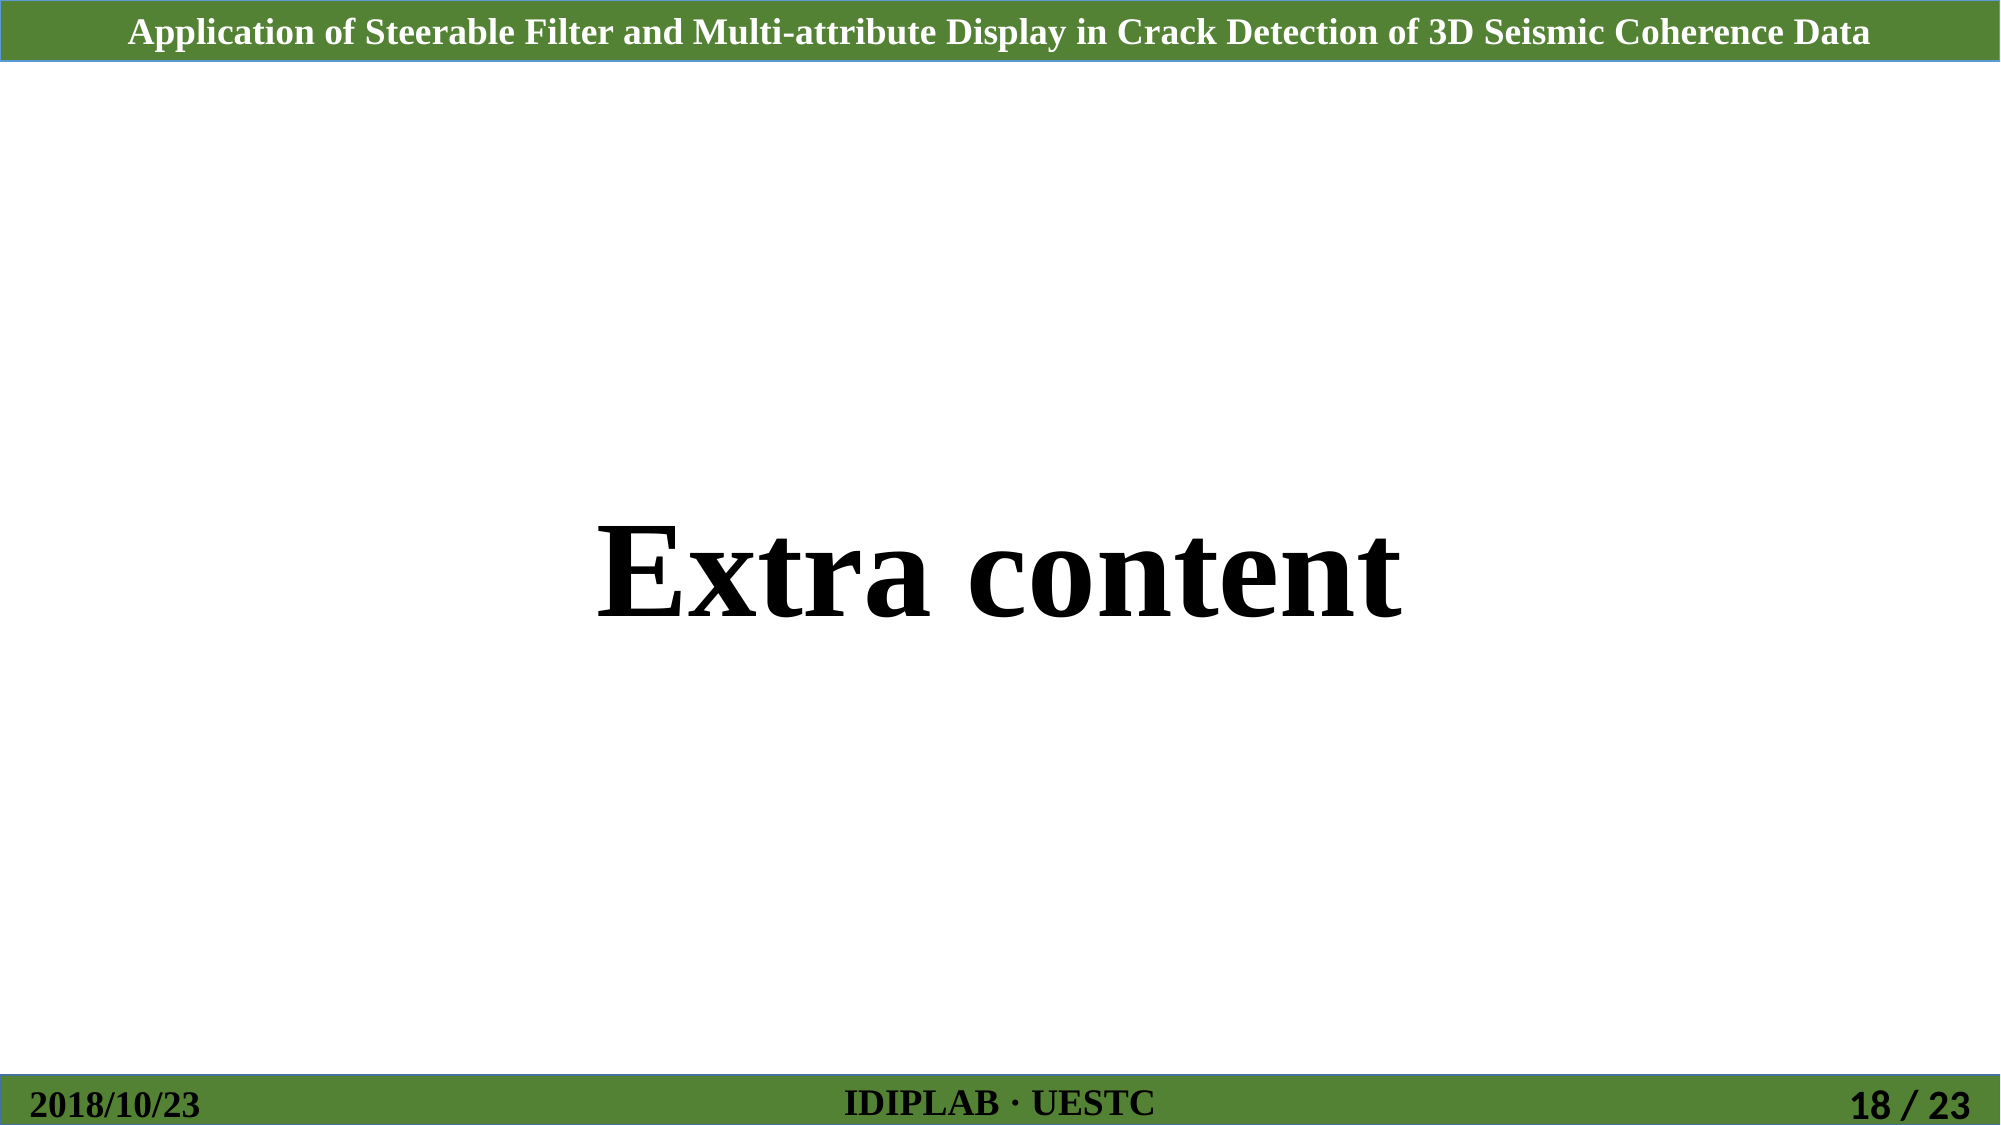

Extra content
IDIPLAB · UESTC
2018/10/23
18 / 23